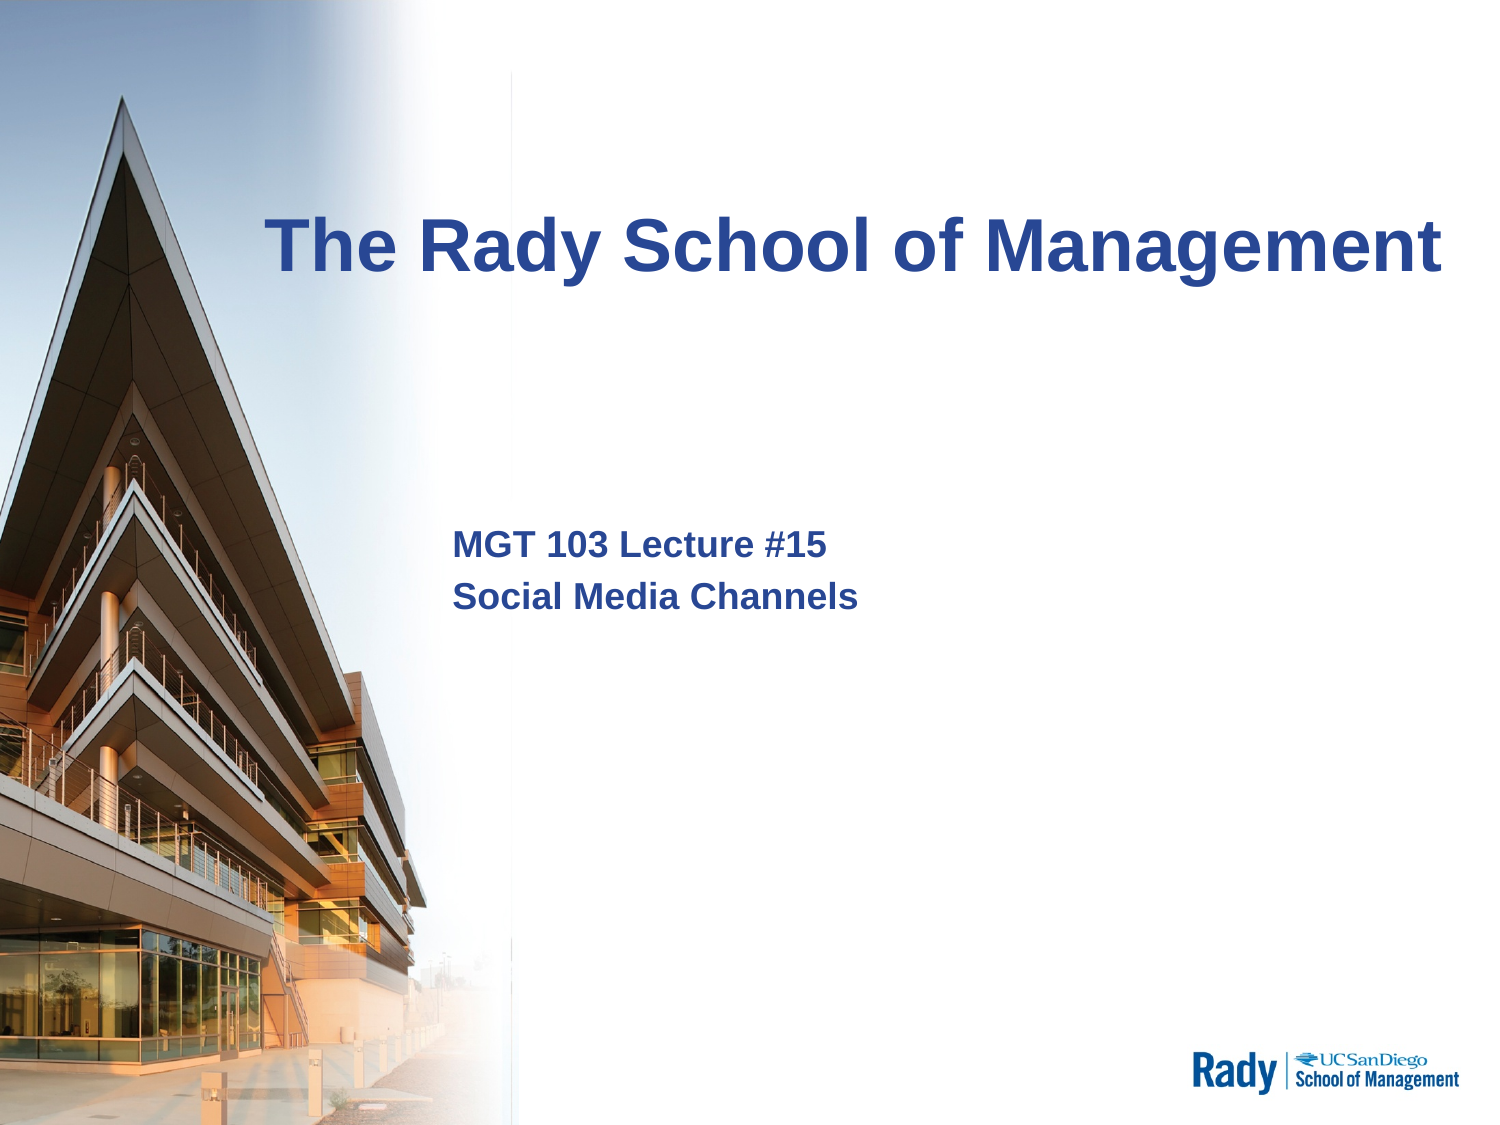

# The Rady School of Management
MGT 103 Lecture #15
Social Media Channels